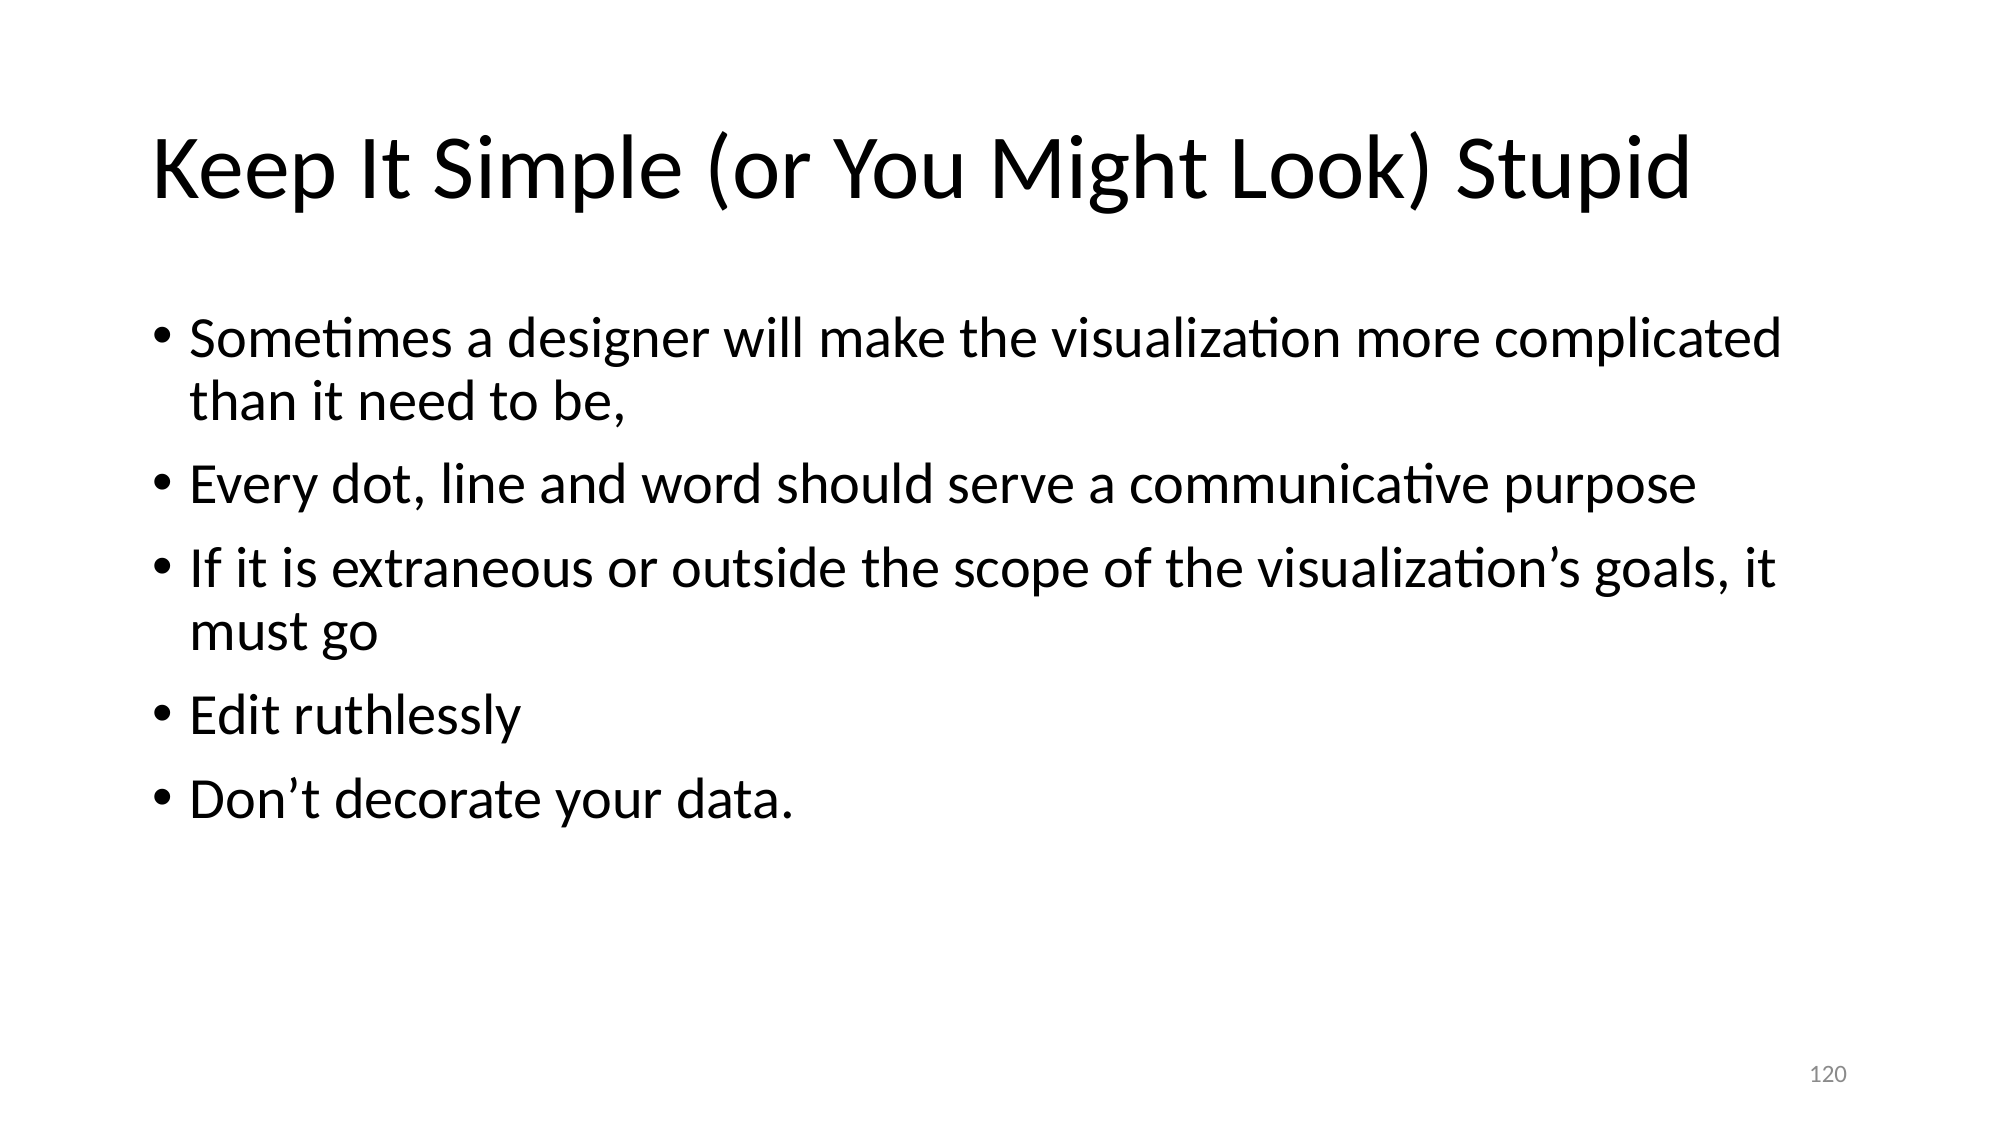

# Keep It Simple (or You Might Look) Stupid
Sometimes a designer will make the visualization more complicated than it need to be,
Every dot, line and word should serve a communicative purpose
If it is extraneous or outside the scope of the visualization’s goals, it must go
Edit ruthlessly
Don’t decorate your data.
120